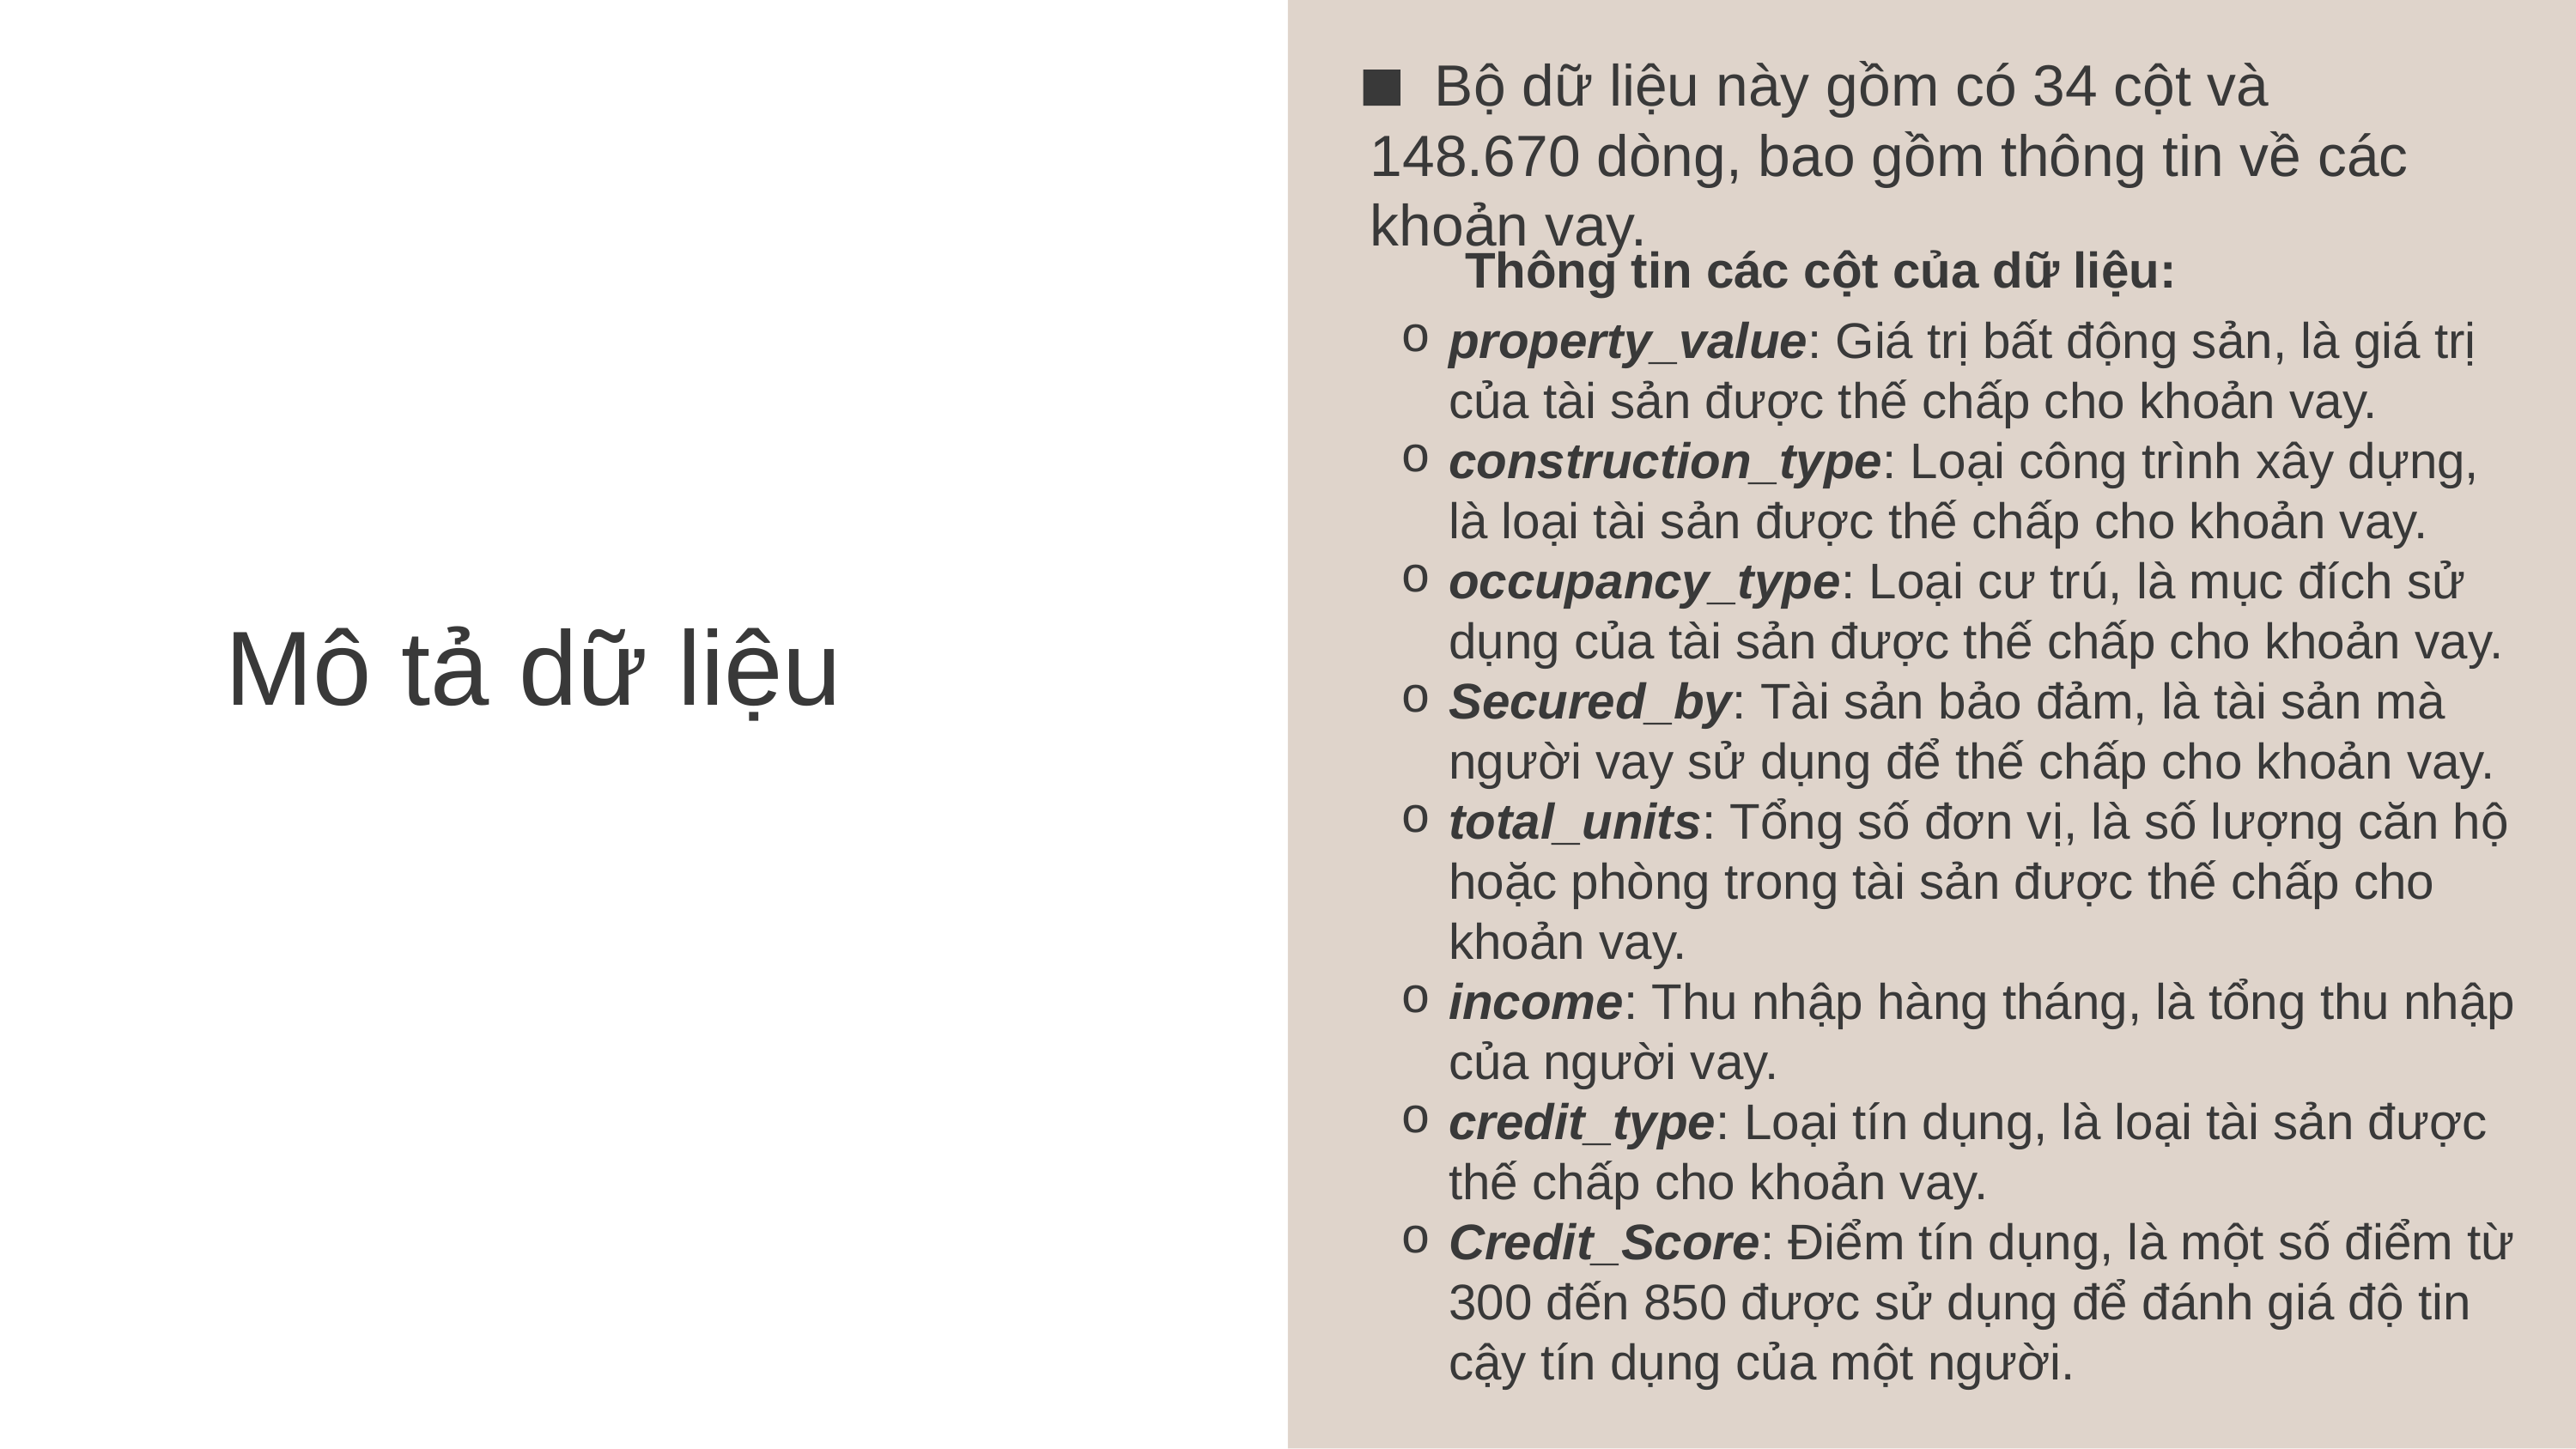

Bộ dữ liệu này gồm có 34 cột và 148.670 dòng, bao gồm thông tin về các khoản vay.

Thông tin các cột của dữ liệu:
property_value: Giá trị bất động sản, là giá trị của tài sản được thế chấp cho khoản vay.
construction_type: Loại công trình xây dựng, là loại tài sản được thế chấp cho khoản vay.
occupancy_type: Loại cư trú, là mục đích sử dụng của tài sản được thế chấp cho khoản vay.
Secured_by: Tài sản bảo đảm, là tài sản mà người vay sử dụng để thế chấp cho khoản vay.
total_units: Tổng số đơn vị, là số lượng căn hộ hoặc phòng trong tài sản được thế chấp cho khoản vay.
income: Thu nhập hàng tháng, là tổng thu nhập của người vay.
credit_type: Loại tín dụng, là loại tài sản được thế chấp cho khoản vay.
Credit_Score: Điểm tín dụng, là một số điểm từ 300 đến 850 được sử dụng để đánh giá độ tin cậy tín dụng của một người.
Mô tả dữ liệu